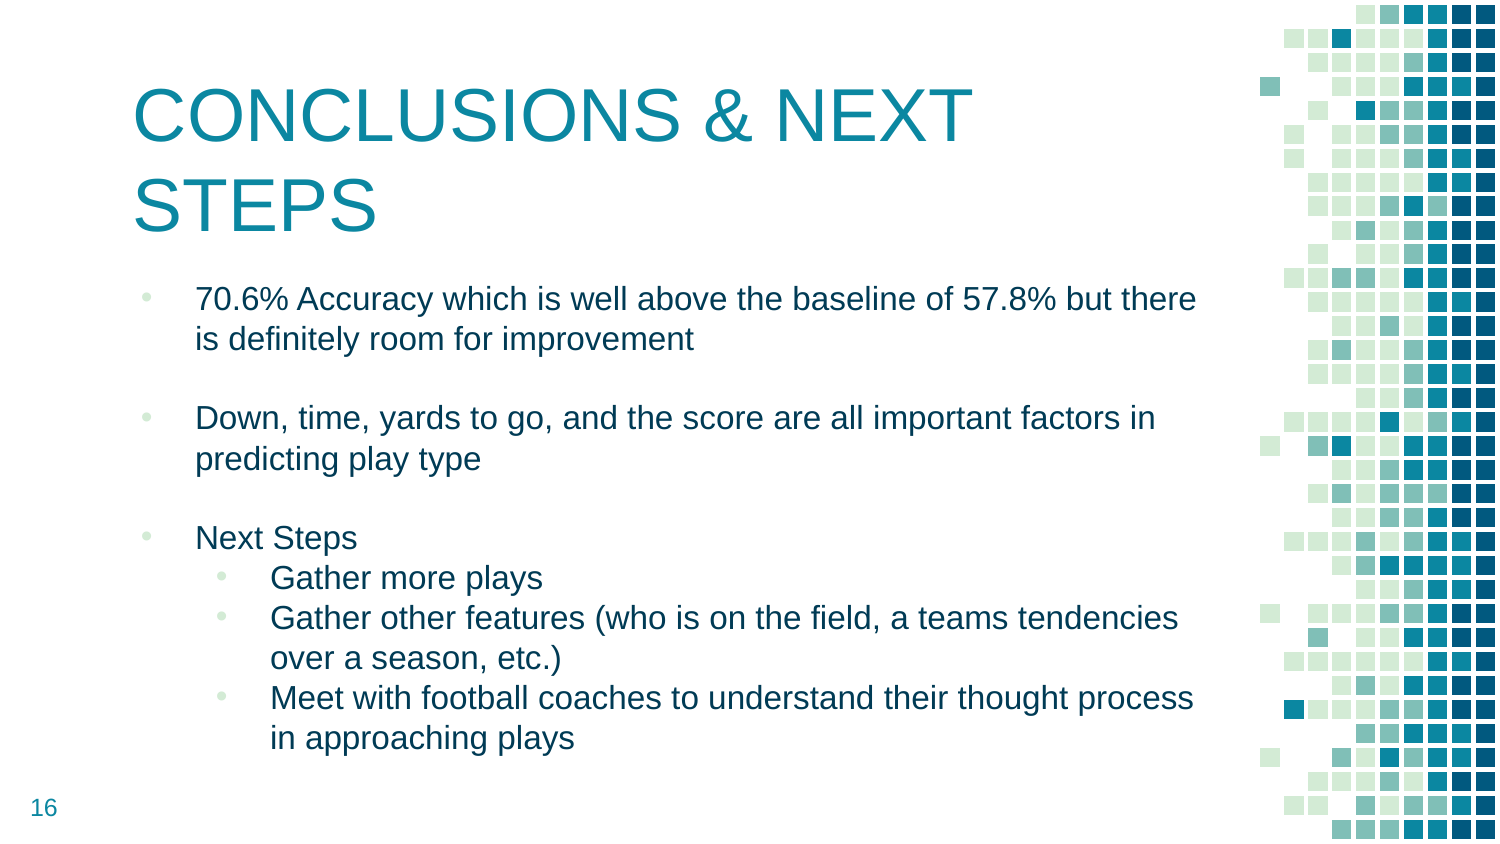

# CONCLUSIONS & NEXT STEPS
70.6% Accuracy which is well above the baseline of 57.8% but there is definitely room for improvement

Down, time, yards to go, and the score are all important factors in predicting play type

Next Steps
Gather more plays
Gather other features (who is on the field, a teams tendencies over a season, etc.)
Meet with football coaches to understand their thought process in approaching plays
16